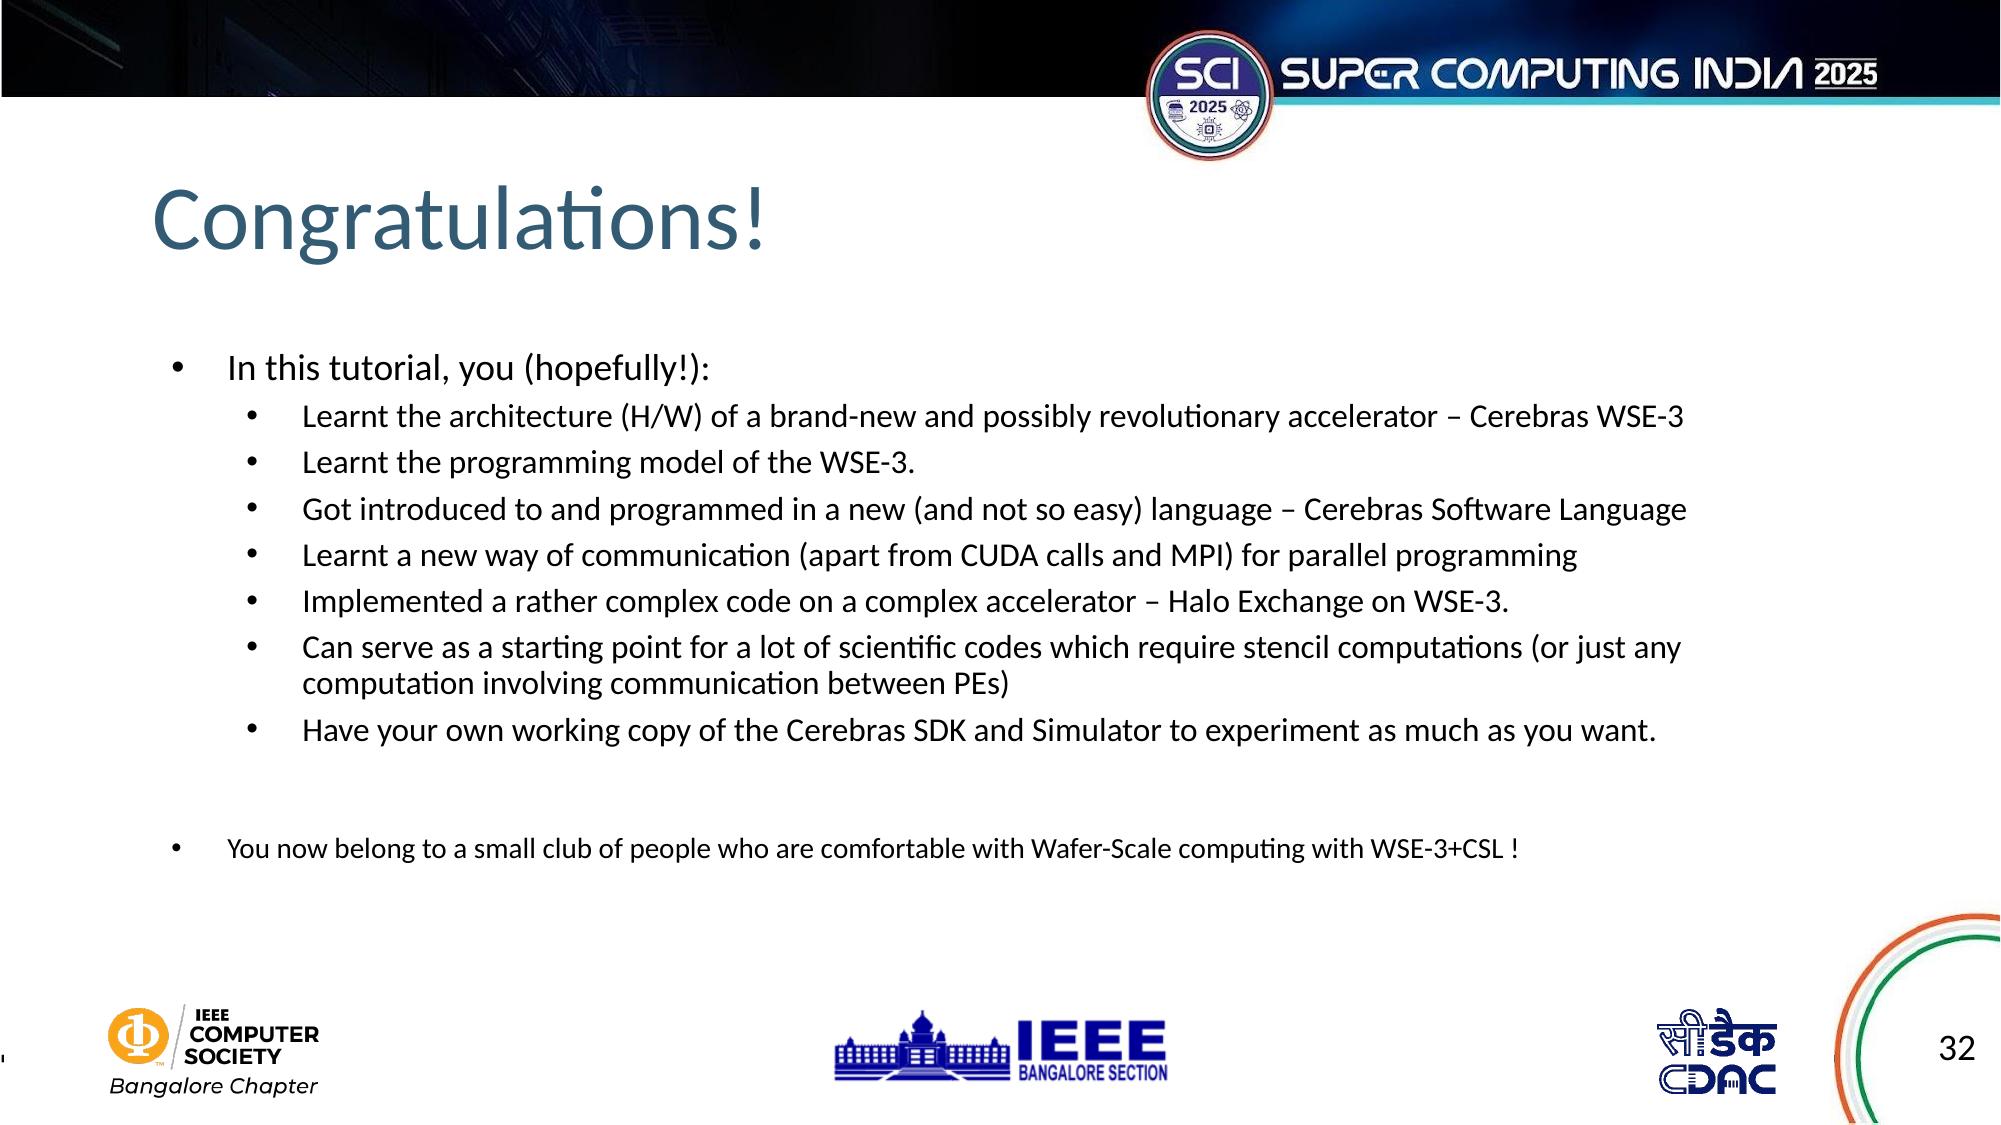

# Congratulations!
In this tutorial, you (hopefully!):
Learnt the architecture (H/W) of a brand-new and possibly revolutionary accelerator – Cerebras WSE-3
Learnt the programming model of the WSE-3.
Got introduced to and programmed in a new (and not so easy) language – Cerebras Software Language
Learnt a new way of communication (apart from CUDA calls and MPI) for parallel programming
Implemented a rather complex code on a complex accelerator – Halo Exchange on WSE-3.
Can serve as a starting point for a lot of scientific codes which require stencil computations (or just any computation involving communication between PEs)
Have your own working copy of the Cerebras SDK and Simulator to experiment as much as you want.

You now belong to a small club of people who are comfortable with Wafer-Scale computing with WSE-3+CSL !